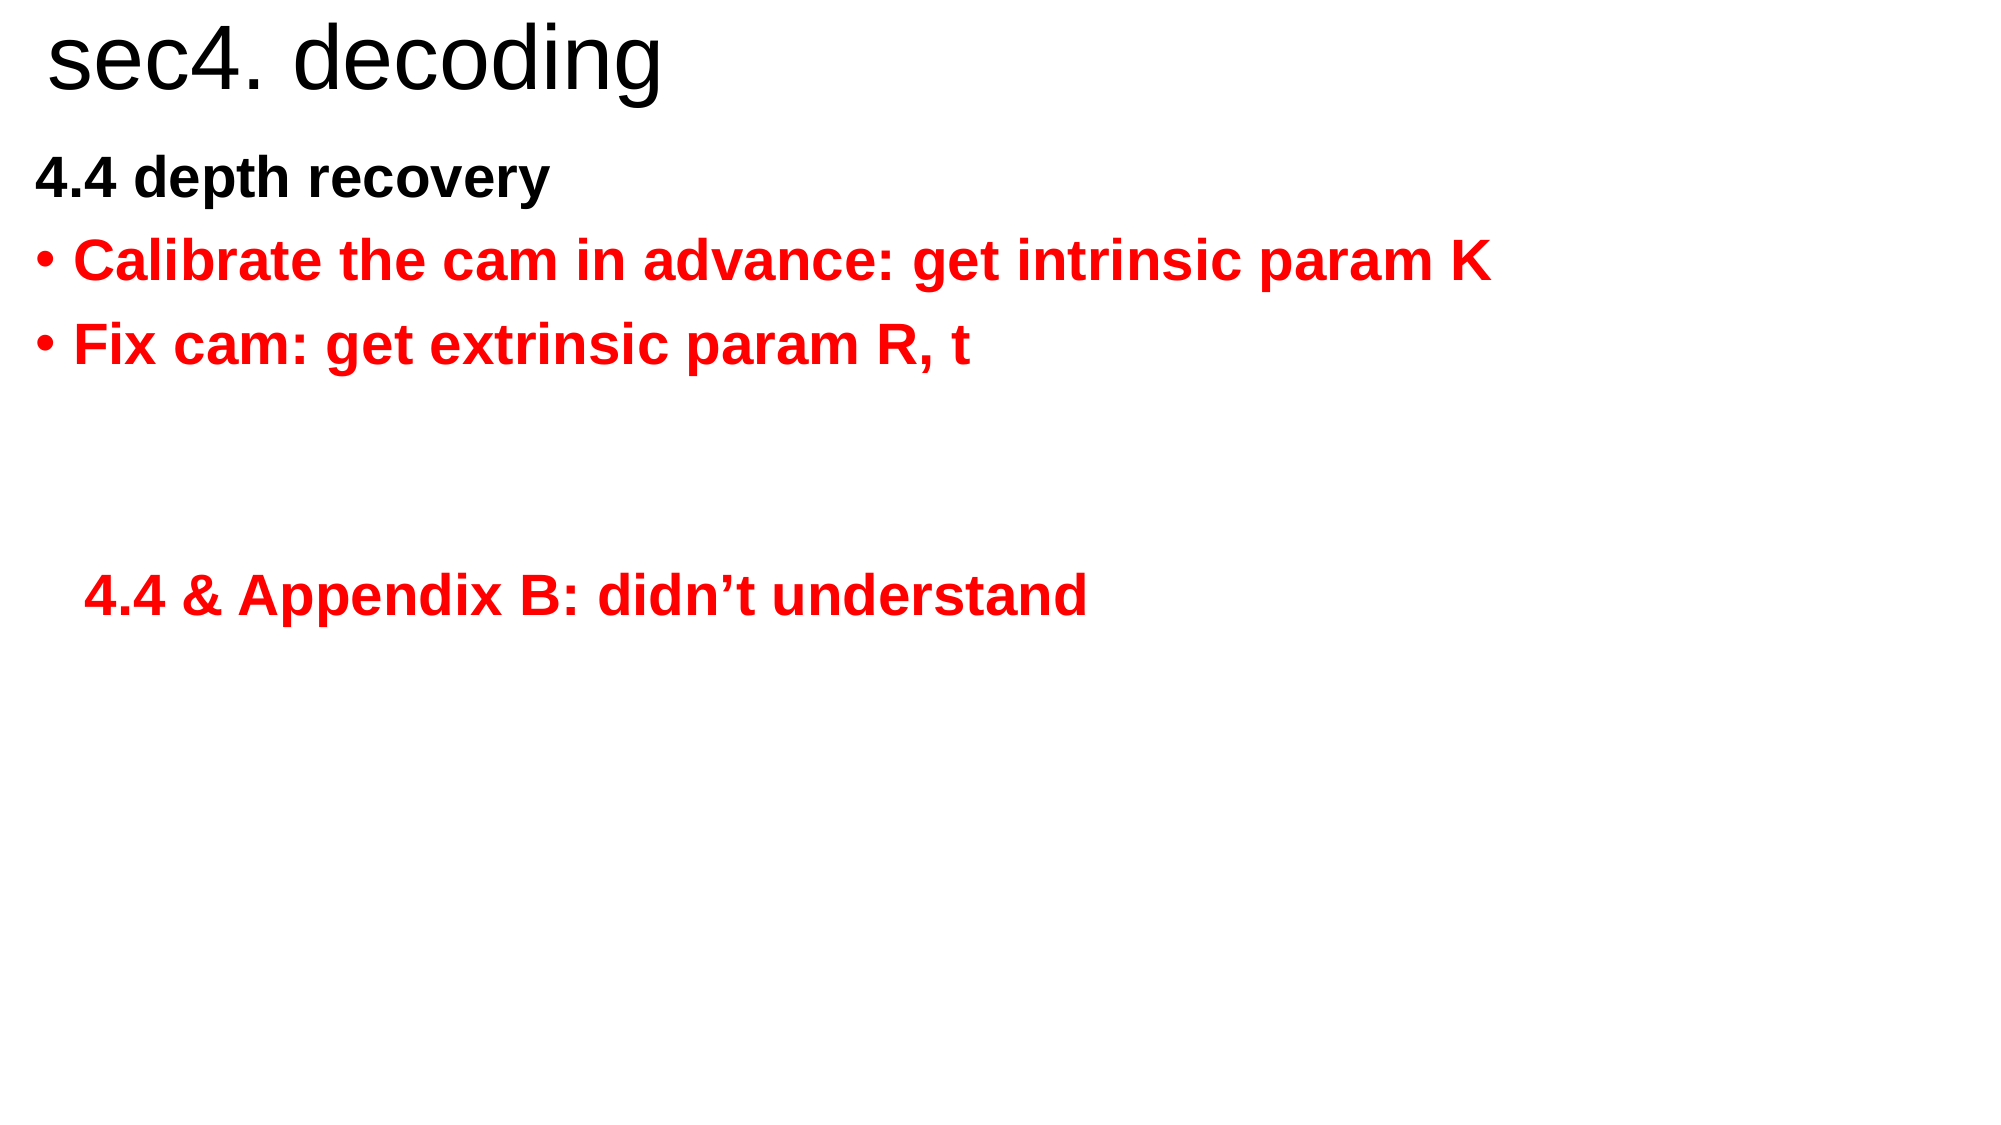

# sec4. decoding
4.4 depth recovery
Calibrate the cam in advance: get intrinsic param K
Fix cam: get extrinsic param R, t

   4.4 & Appendix B: didn’t understand